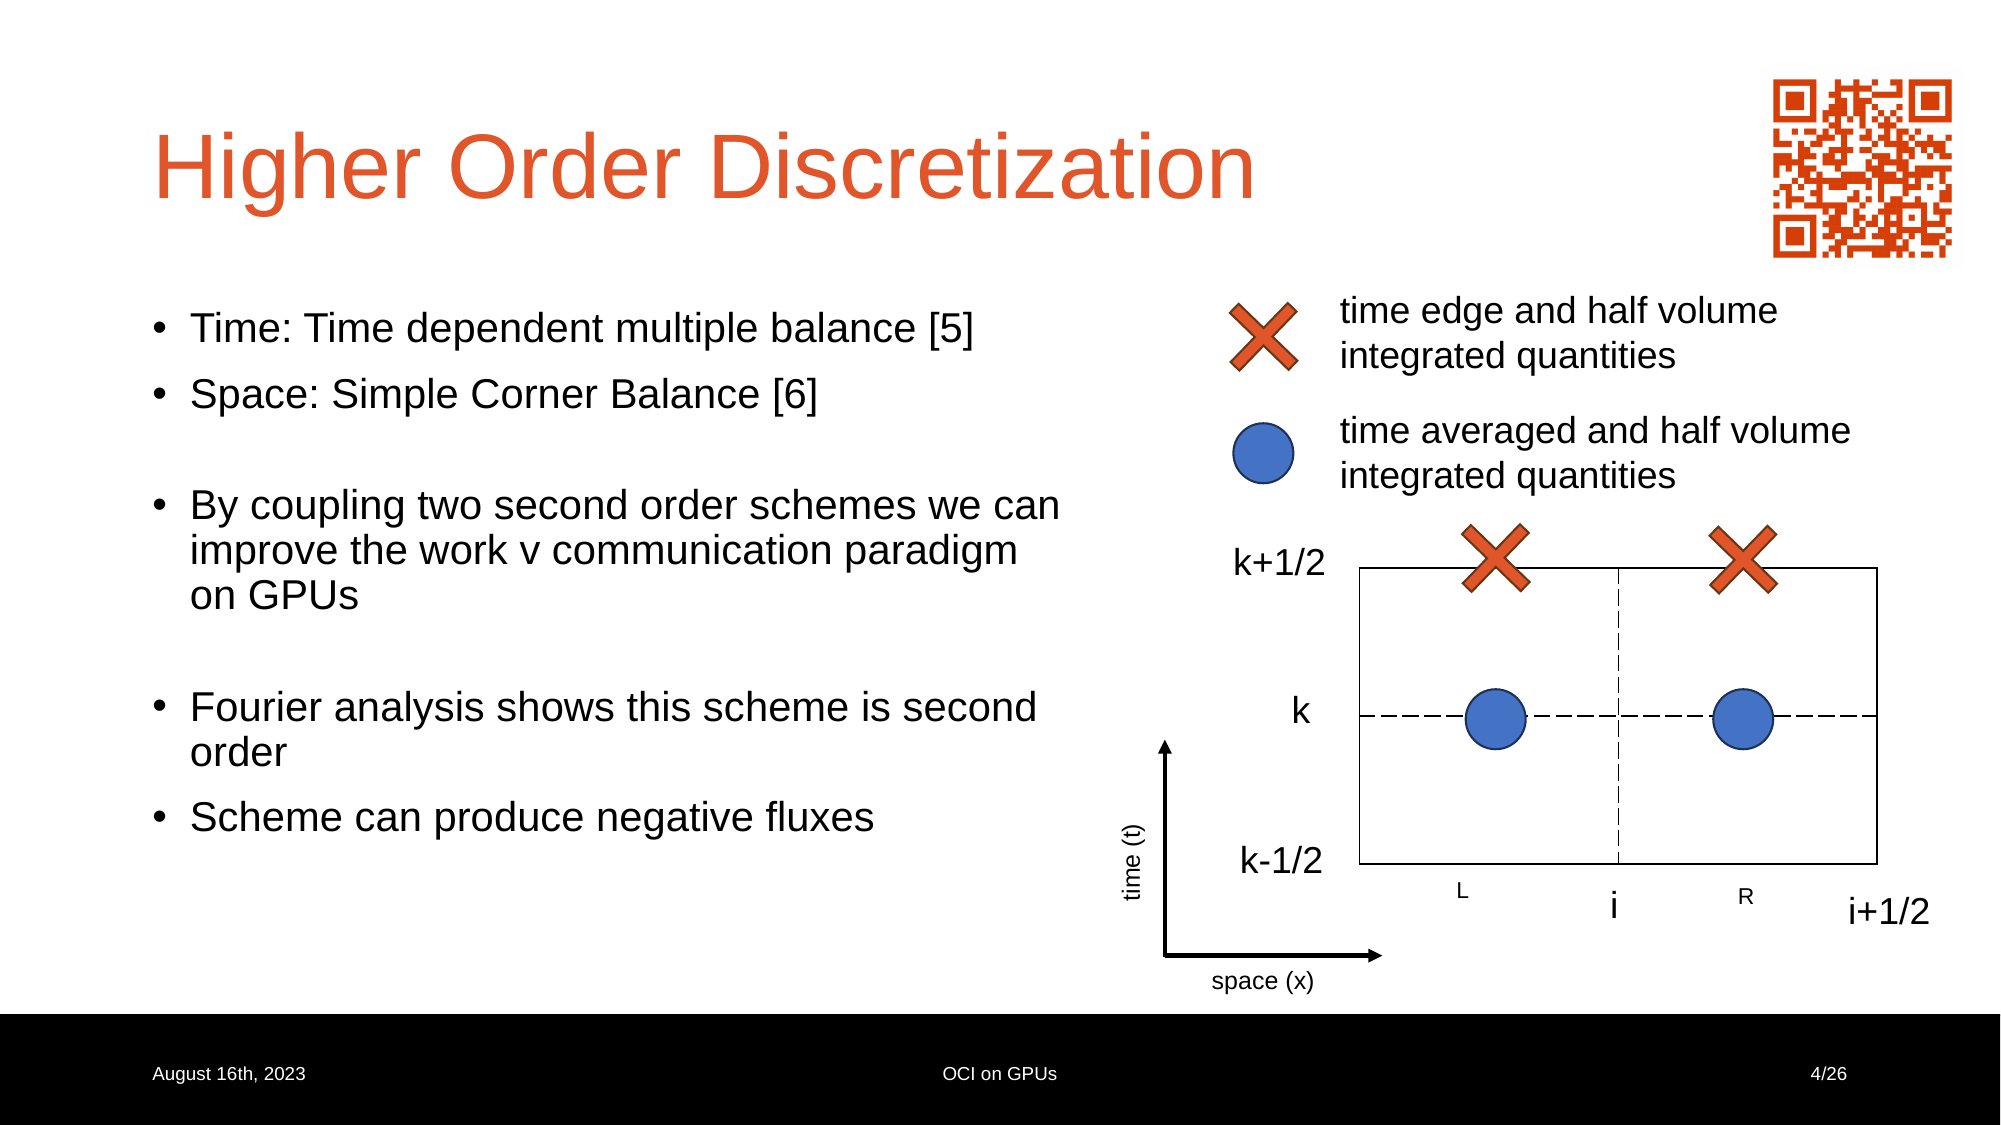

# Higher Order Discretization
time edge and half volume integrated quantities

Time: Time dependent multiple balance [5]
Space: Simple Corner Balance [6]
By coupling two second order schemes we can improve the work v communication paradigm on GPUs
Fourier analysis shows this scheme is second order
Scheme can produce negative fluxes
time averaged and half volume integrated quantities

k+1/2
|  |  |
| --- | --- |
|  |  |
k

time (t)
k-1/2
L
i
R
i+1/2
space (x)
August 16th, 2023
OCI on GPUs
4/26